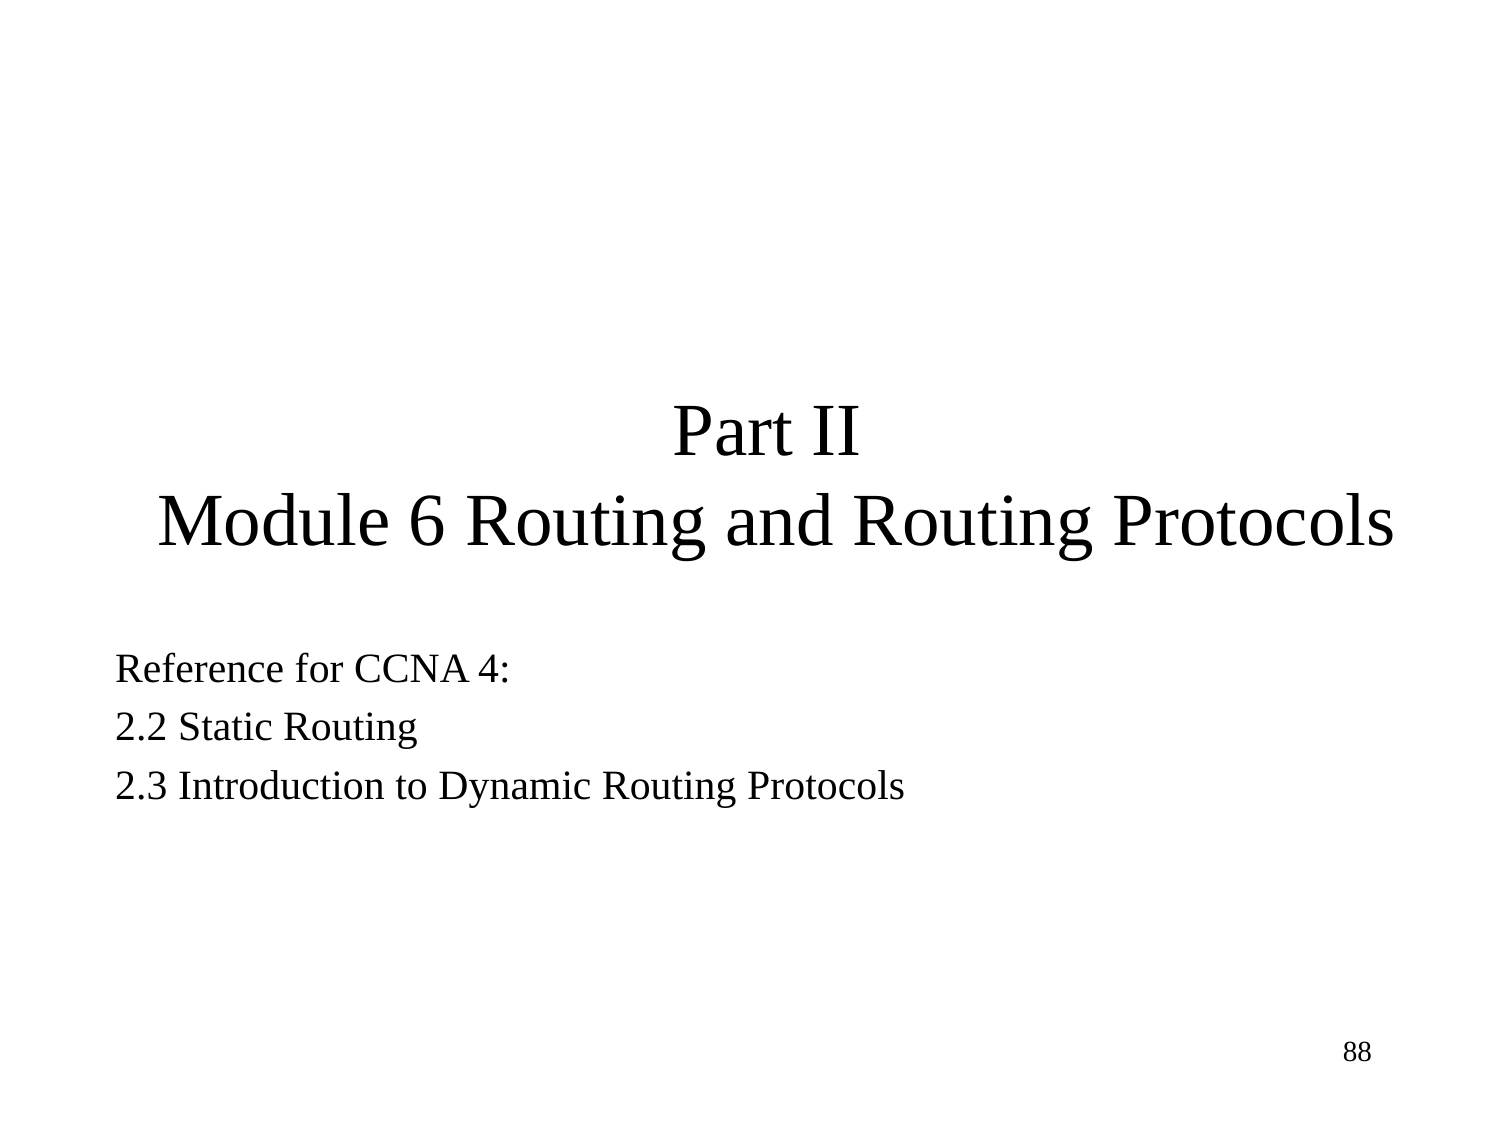

# Part II Module 6 Routing and Routing Protocols
Reference for CCNA 4:
2.2 Static Routing
2.3 Introduction to Dynamic Routing Protocols
88